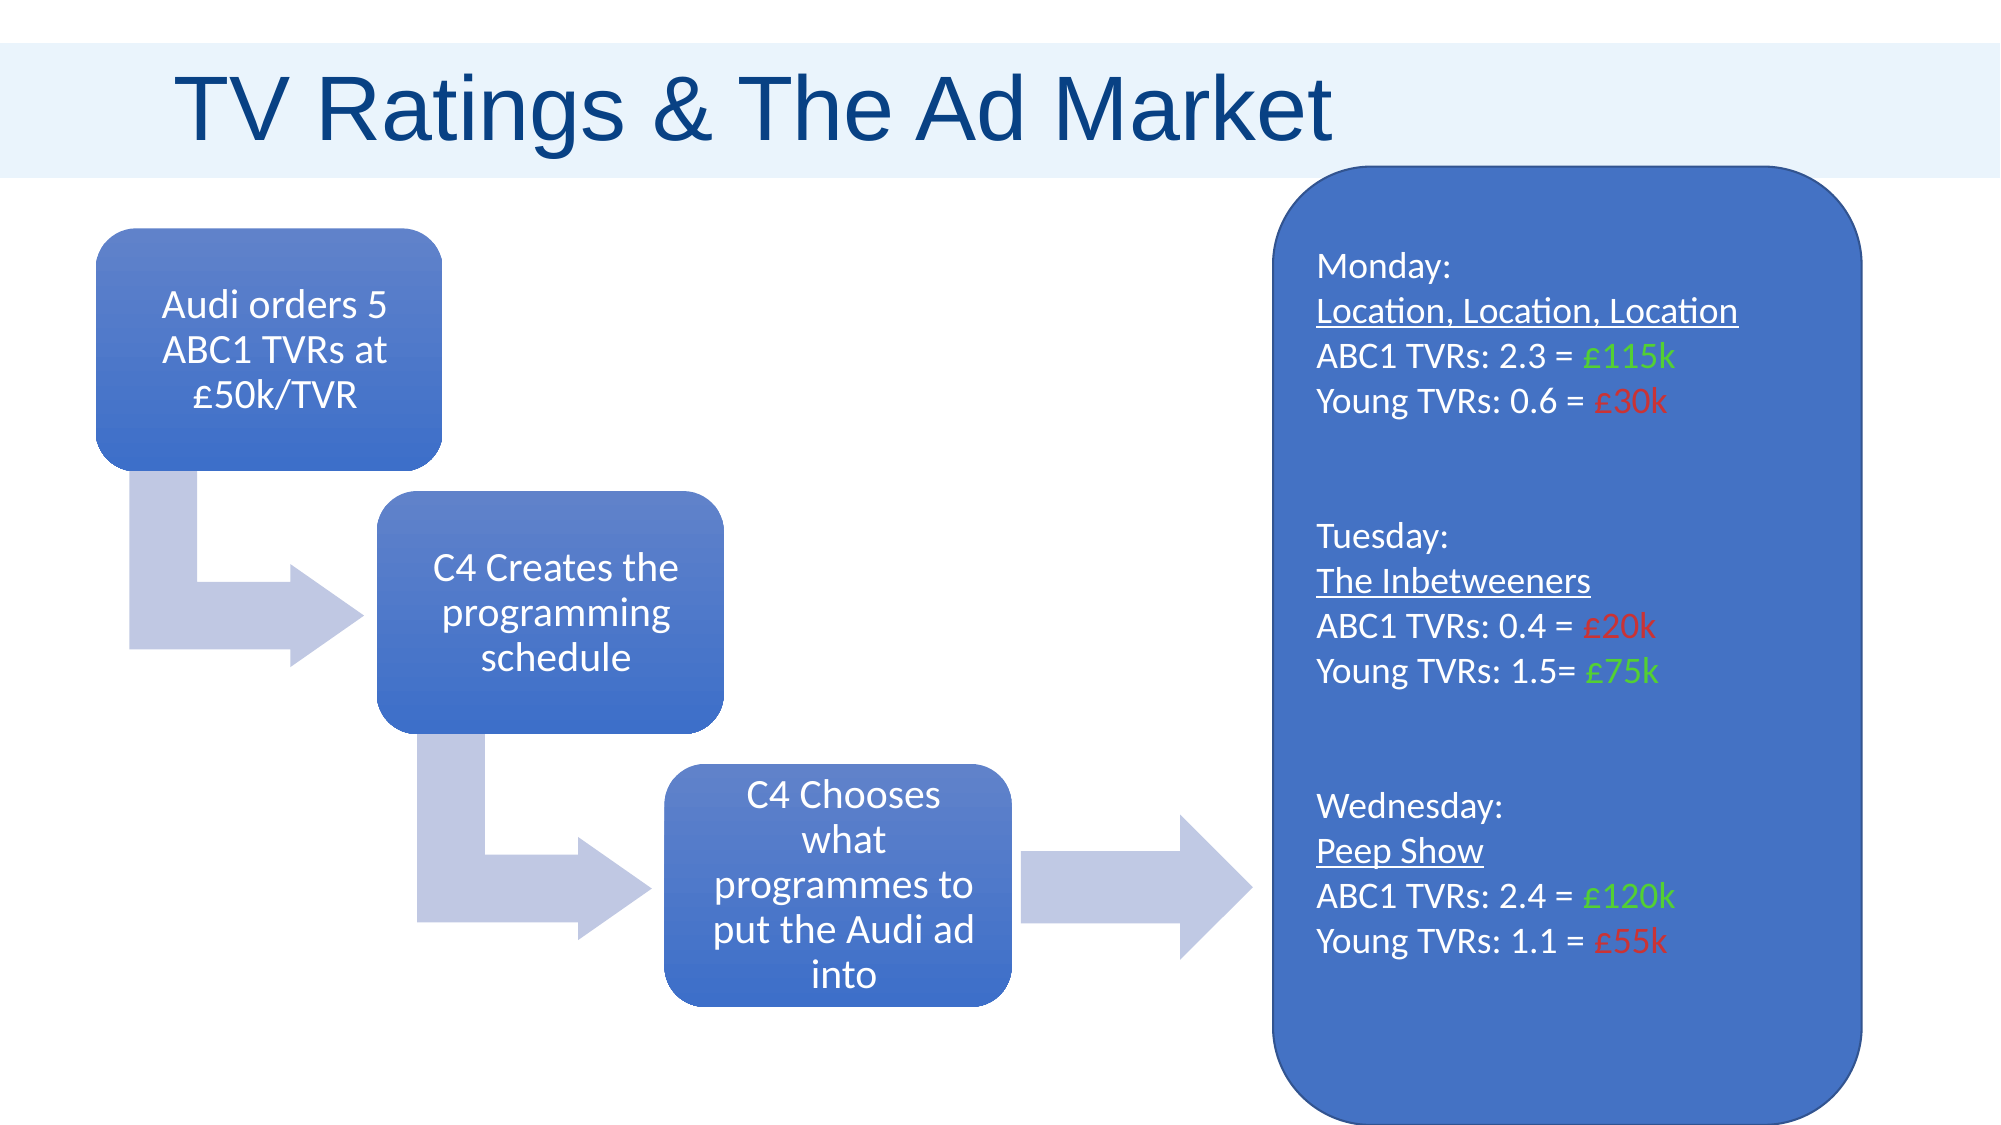

TV Ratings & The Ad Market

Monday:
Location, Location, Location
ABC1 TVRs: 2.3 = £115k
Young TVRs: 0.6 = £30k

Tuesday:
The Inbetweeners
ABC1 TVRs: 0.4 = £20k
Young TVRs: 1.5= £75k

Wednesday:
Peep Show
ABC1 TVRs: 2.4 = £120k
Young TVRs: 1.1 = £55k

Audi orders 5 ABC1 TVRs at £50k/TVR
C4 Creates the programming schedule
C4 Chooses what programmes to put the Audi ad into